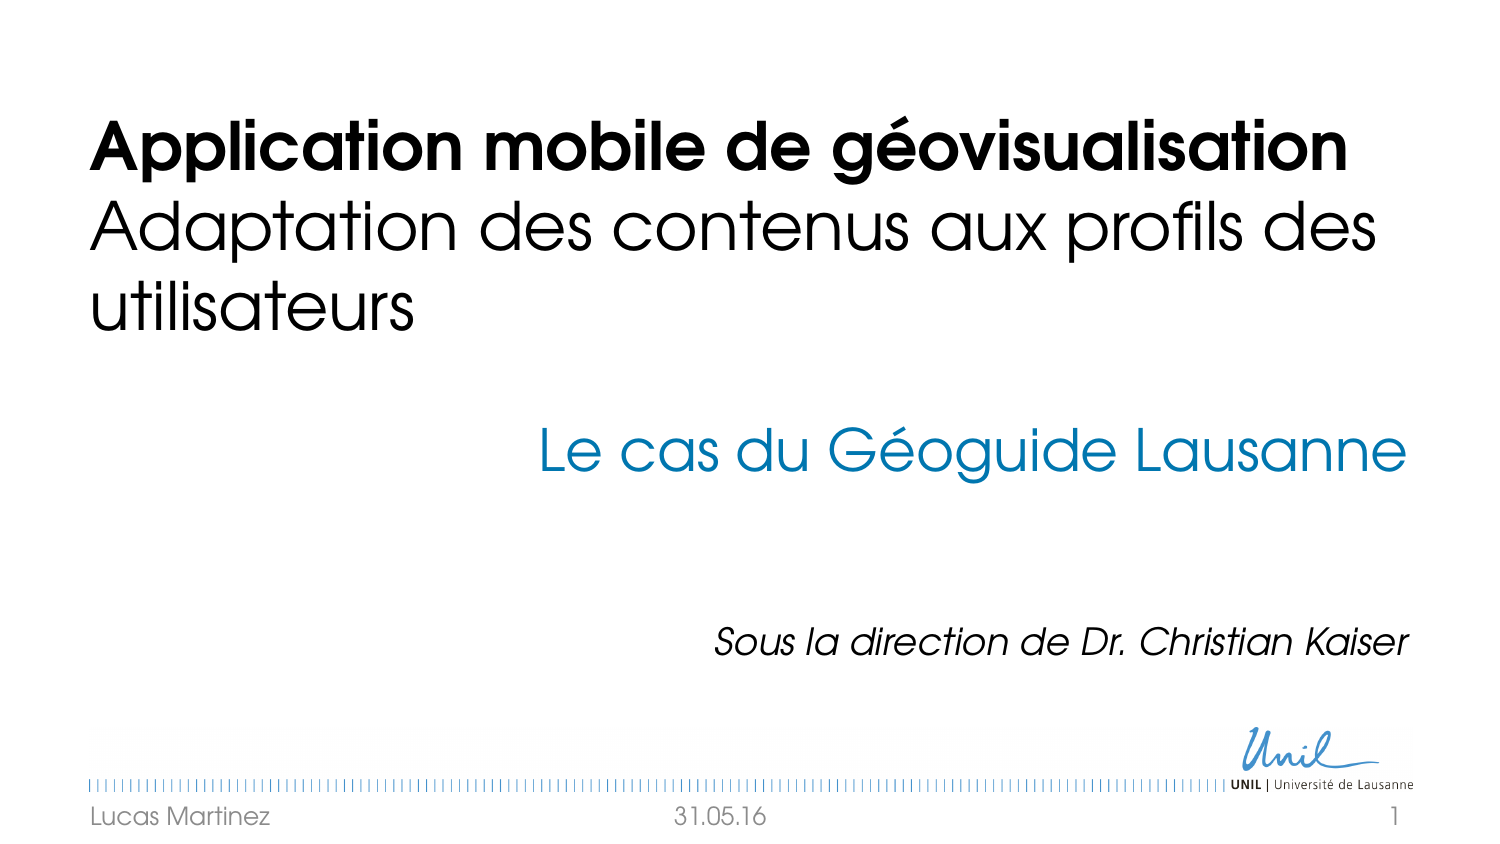

Application mobile de géovisualisation
Adaptation des contenus aux profils des utilisateurs

Le cas du Géoguide Lausanne

Sous la direction de Dr. Christian Kaiser
Lucas Martinez
31.05.16
1